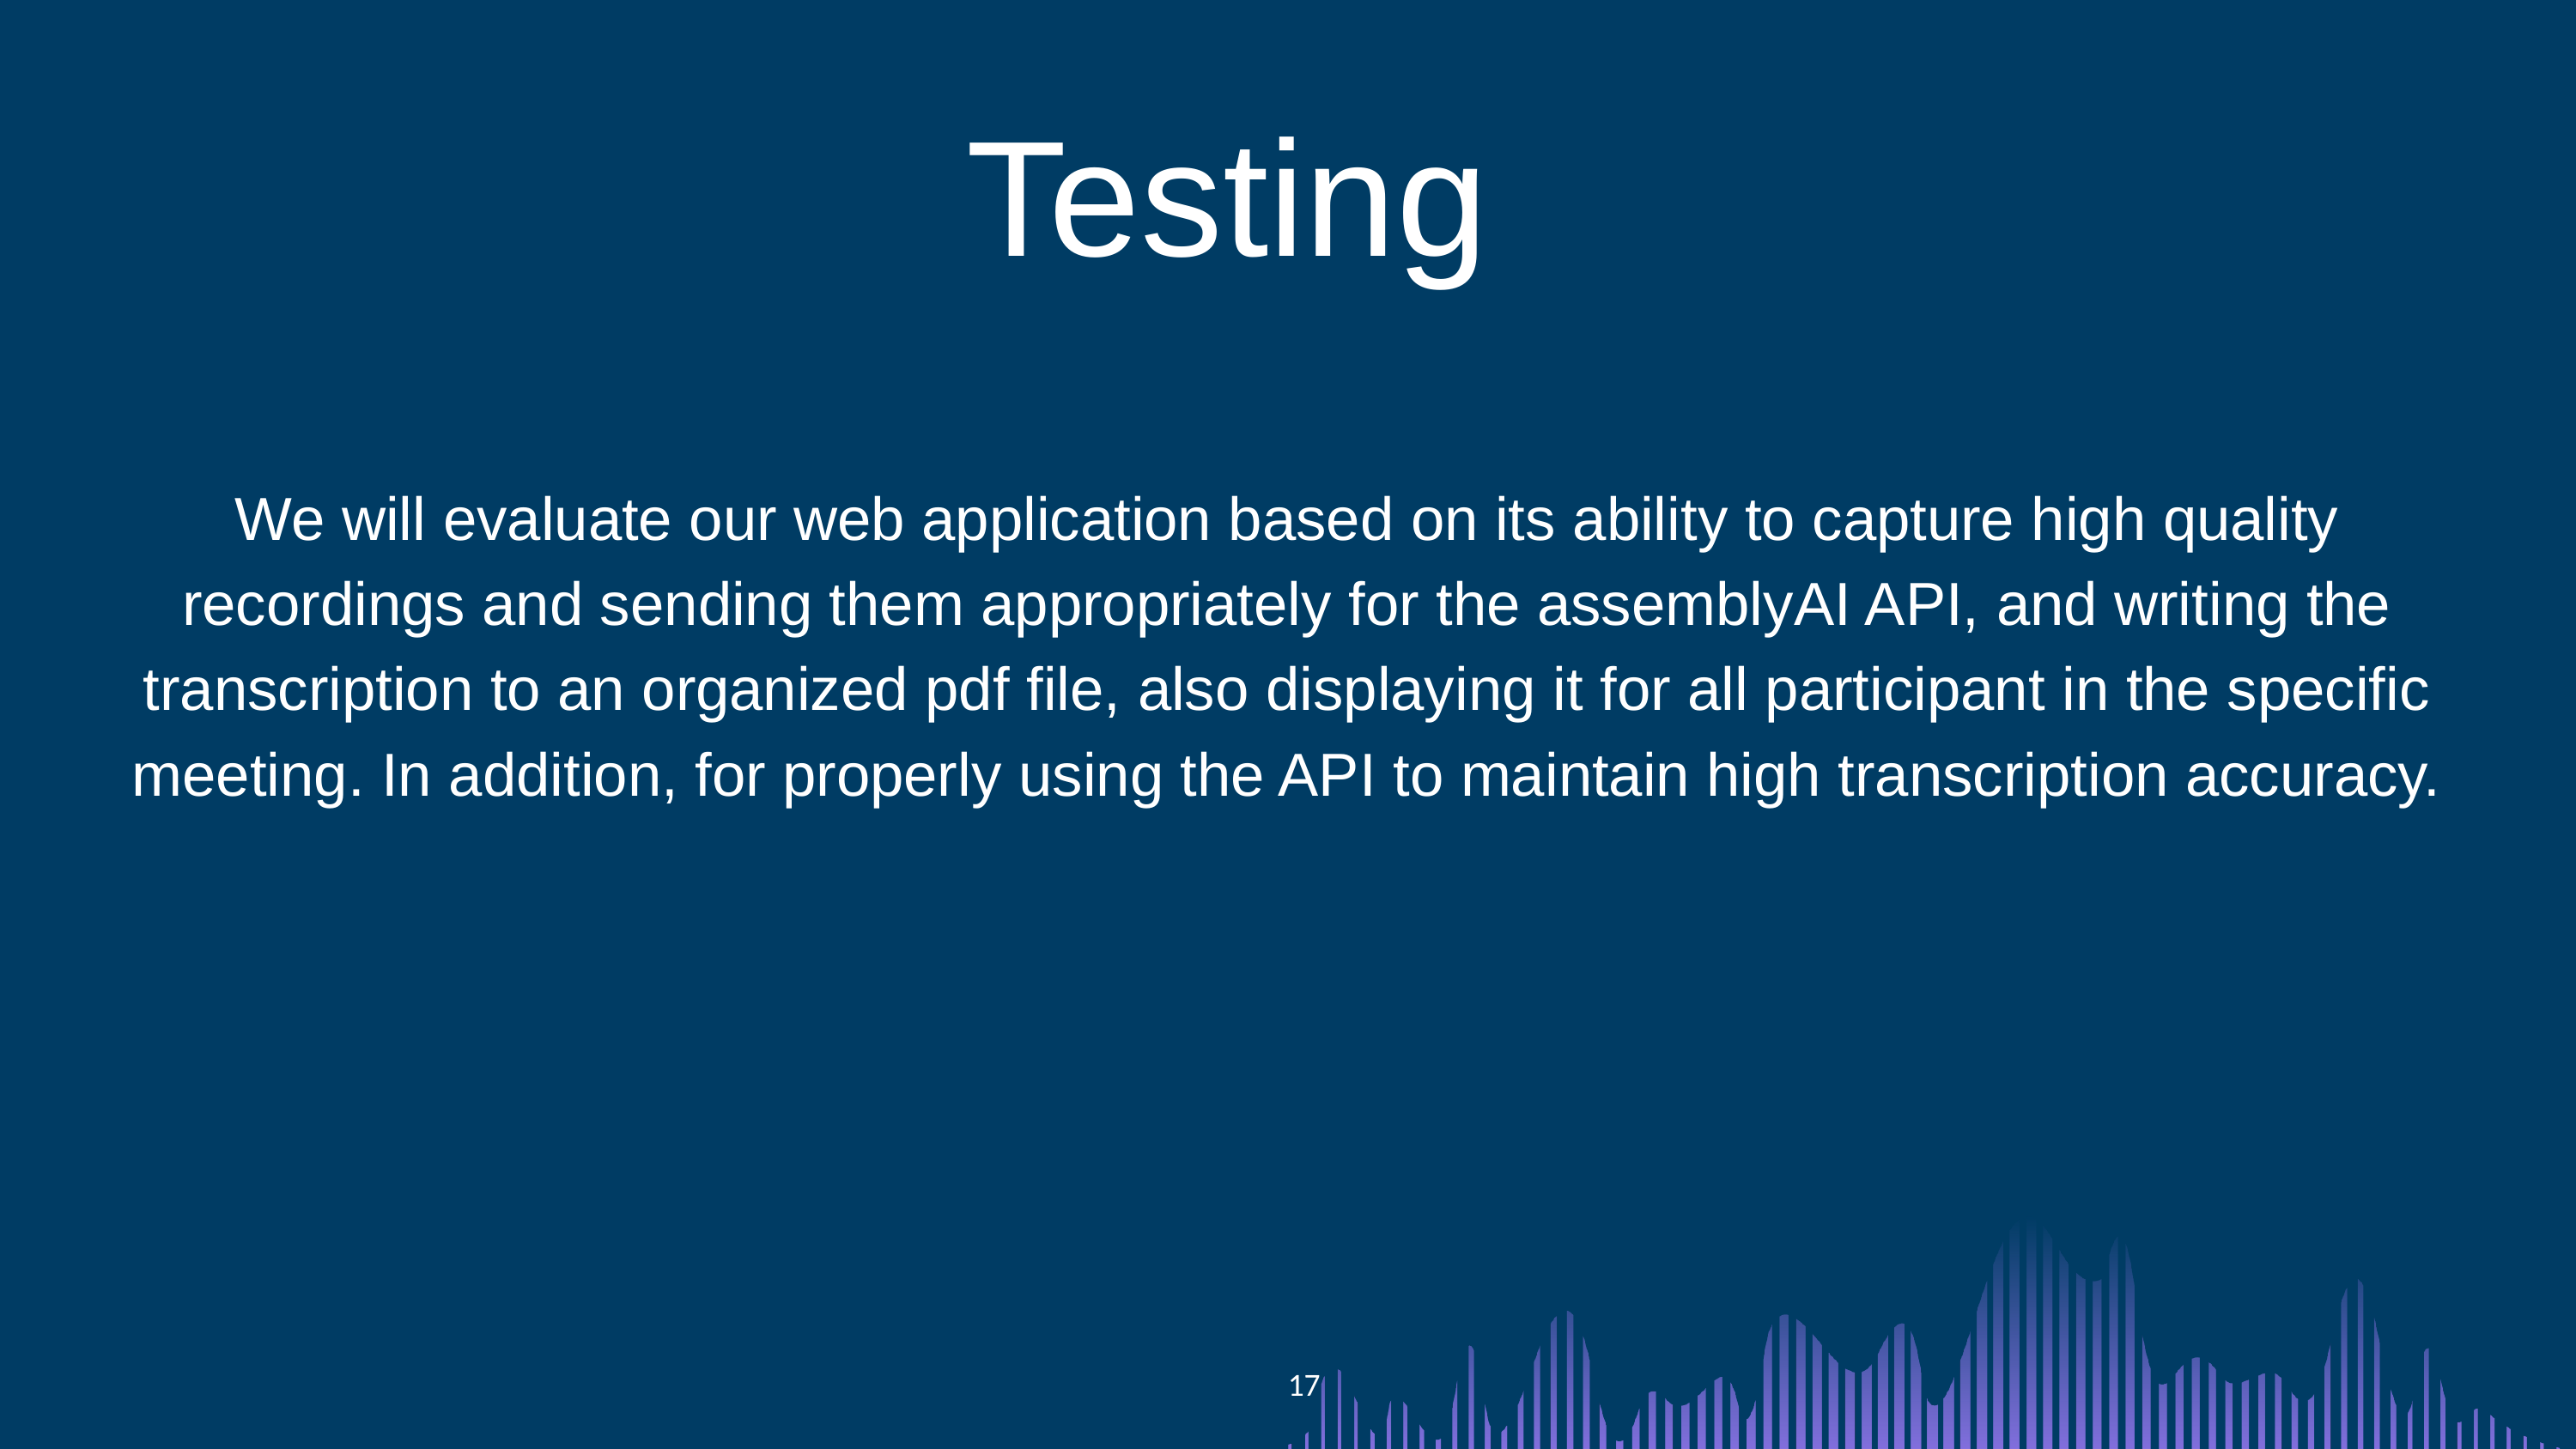

Testing
We will evaluate our web application based on its ability to capture high quality recordings and sending them appropriately for the assemblyAI API, and writing the transcription to an organized pdf file, also displaying it for all participant in the specific meeting. In addition, for properly using the API to maintain high transcription accuracy.

17